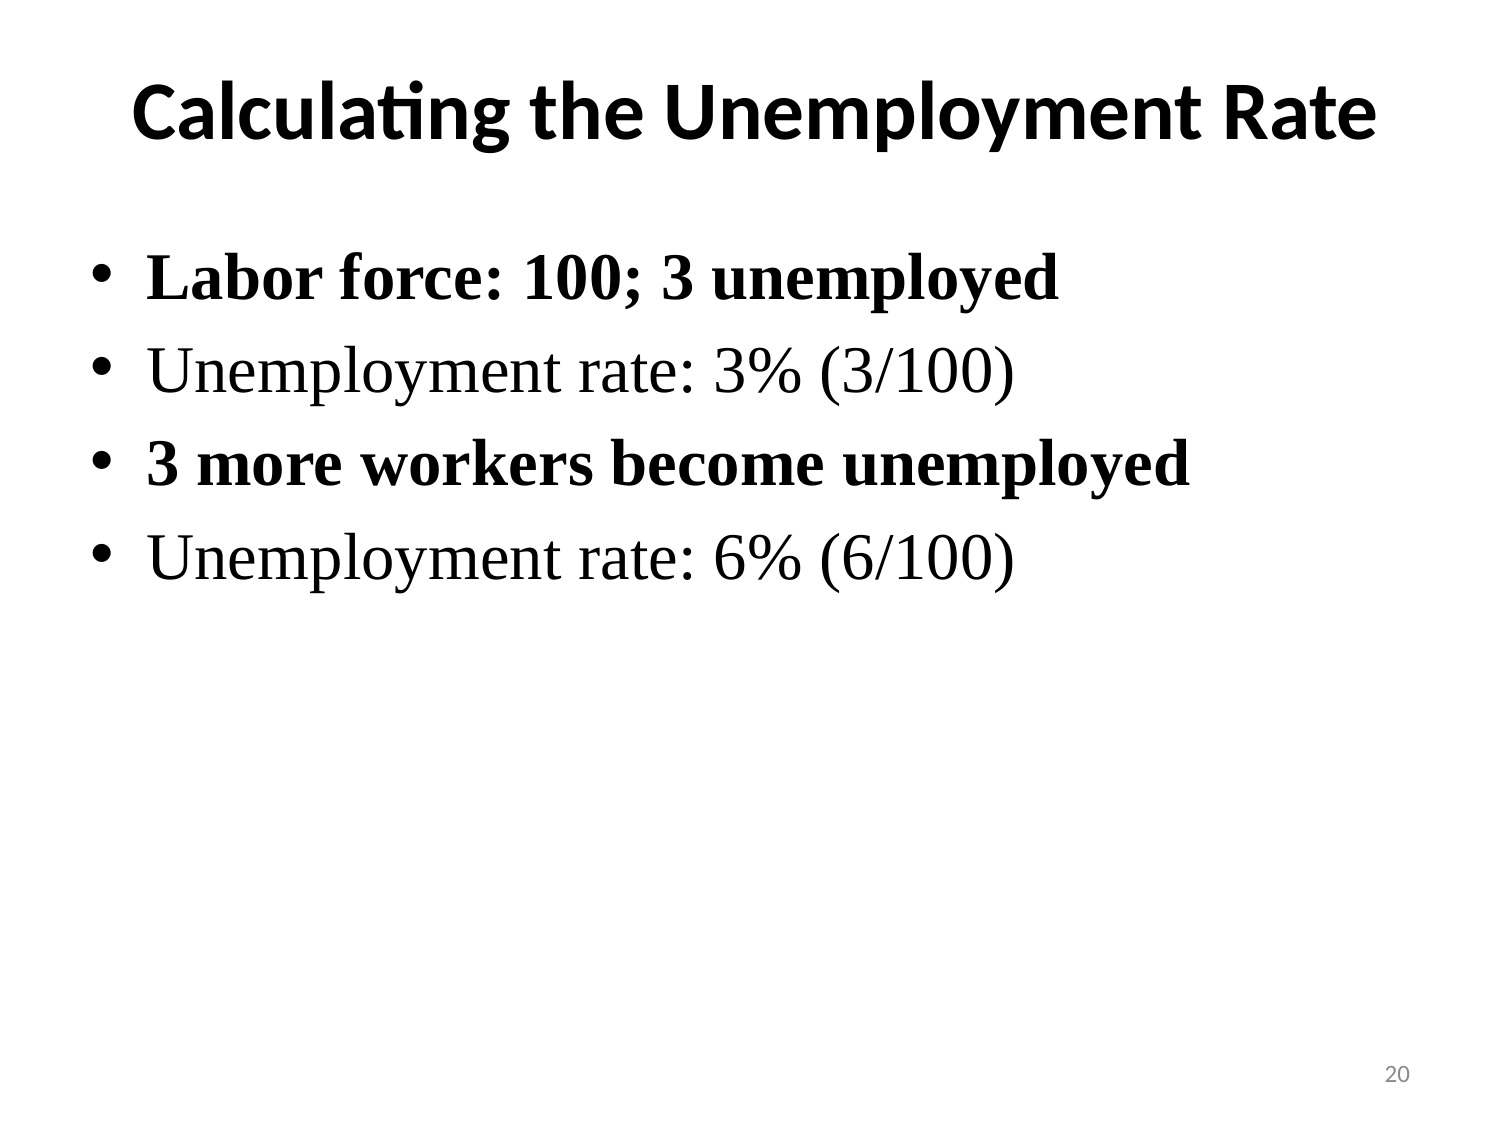

# Calculating the Unemployment Rate
Labor force: 100; 3 unemployed
Unemployment rate: 3% (3/100)
3 more workers become unemployed
Unemployment rate: 6% (6/100)
20